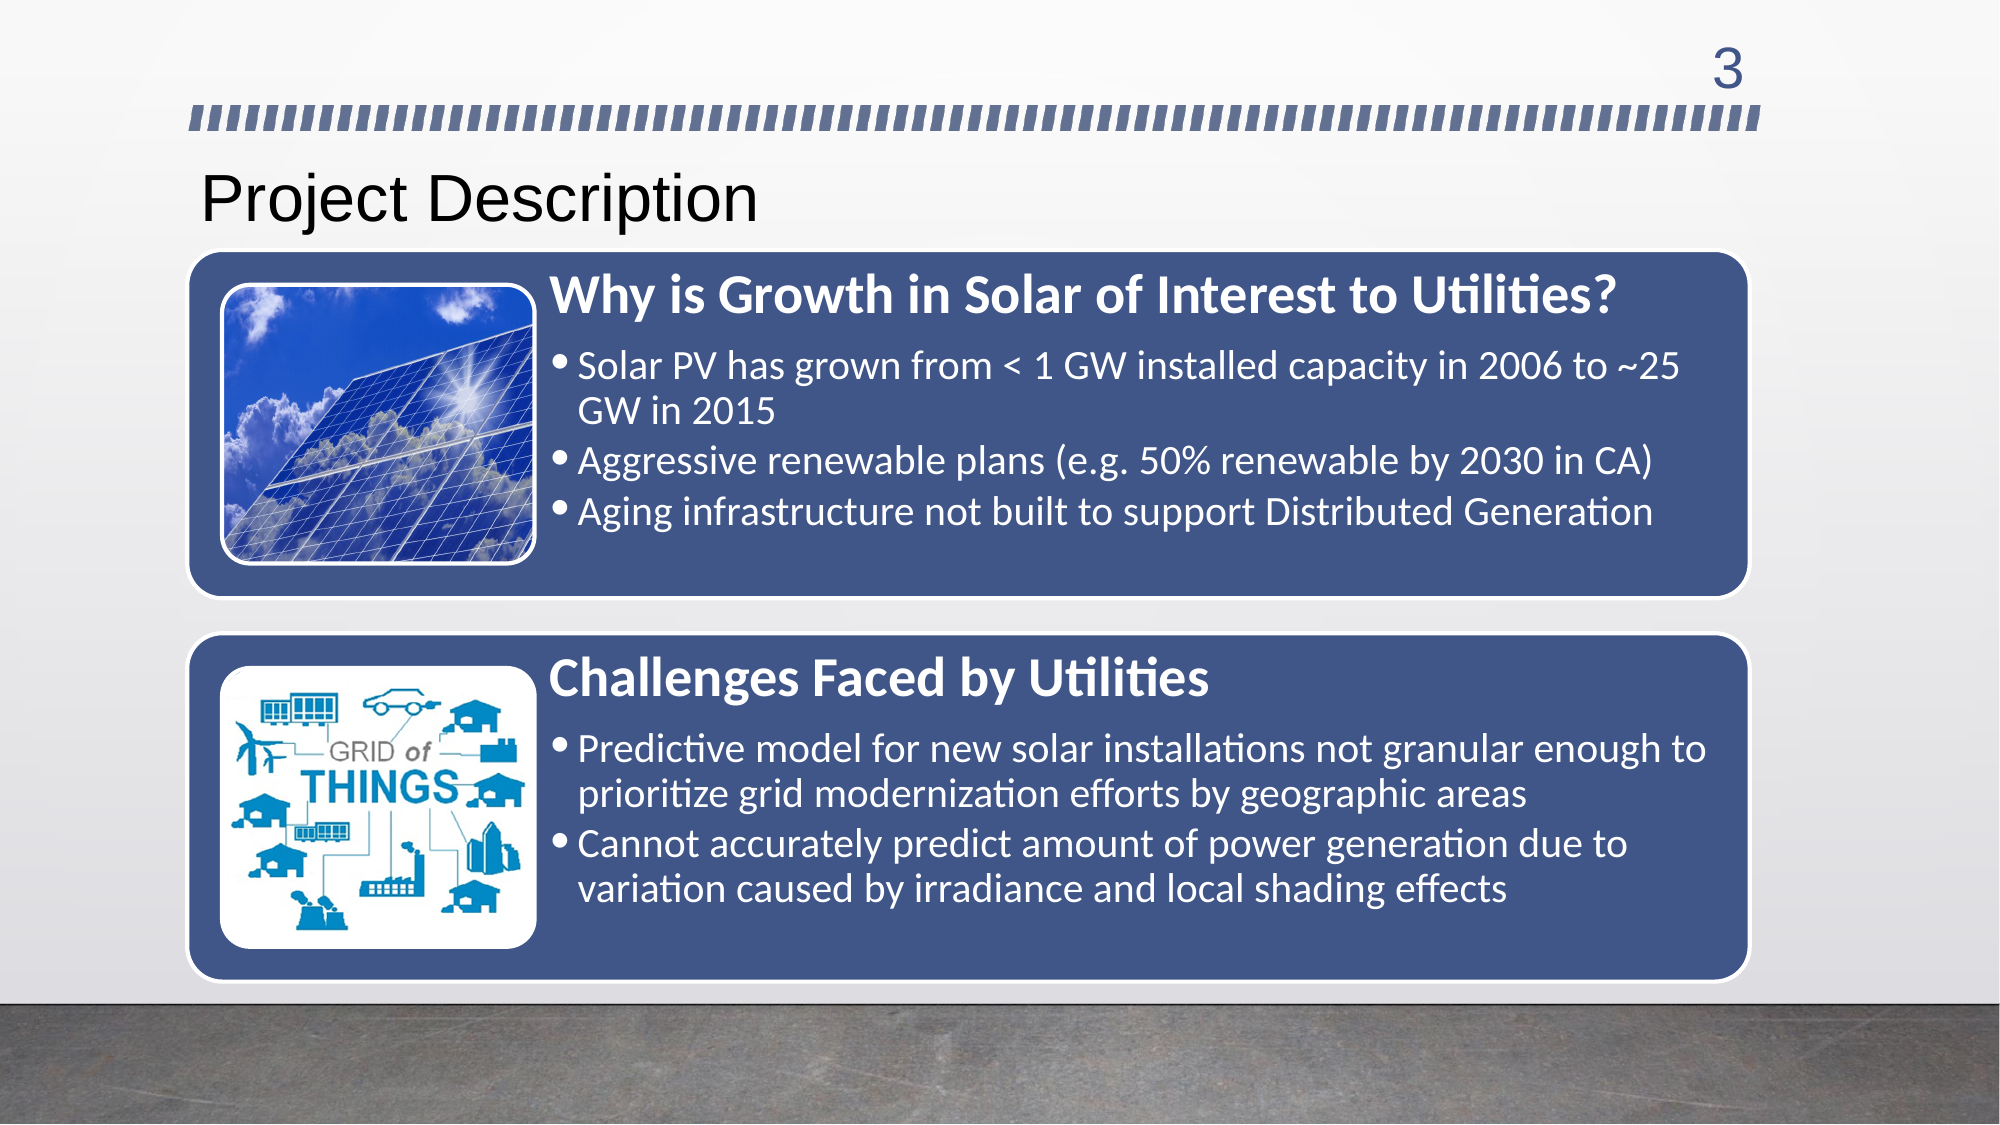

3
# Project Description

Why is Growth in Solar of Interest to Utilities?
Solar PV has grown from < 1 GW installed capacity in 2006 to ~25 GW in 2015
Aggressive renewable plans (e.g. 50% renewable by 2030 in CA)
Aging infrastructure not built to support Distributed Generation

Challenges Faced by Utilities
Predictive model for new solar installations not granular enough to prioritize grid modernization efforts by geographic areas
Cannot accurately predict amount of power generation due to variation caused by irradiance and local shading effects